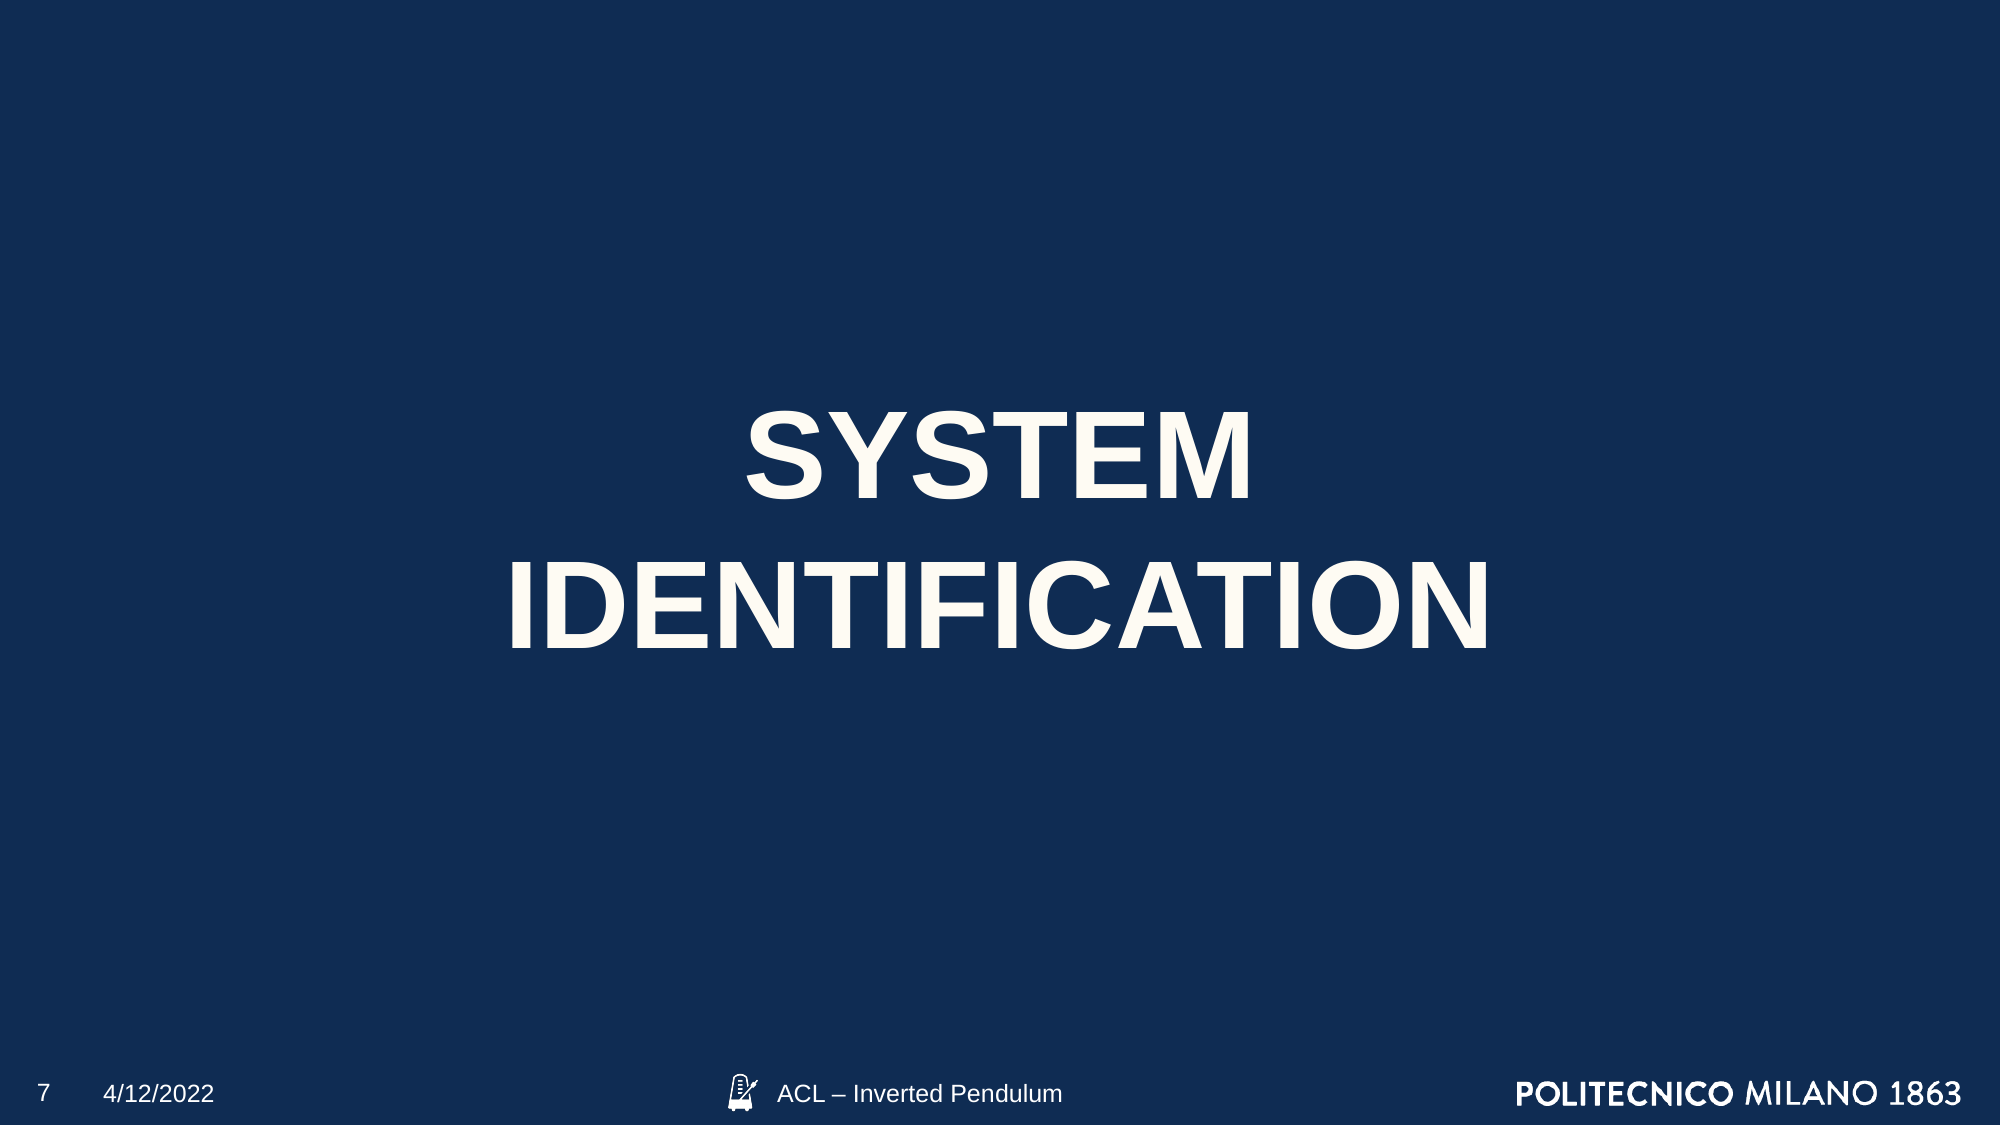

SYSTEM IDENTIFICATION
7
4/12/2022
ACL – Inverted Pendulum